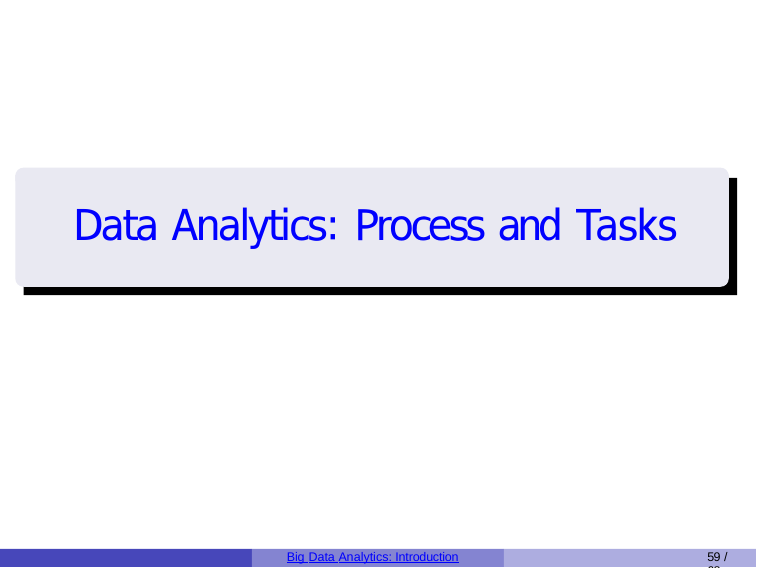

Data Analytics: Process and Tasks

Big Data Analytics: Introduction
59 / 68